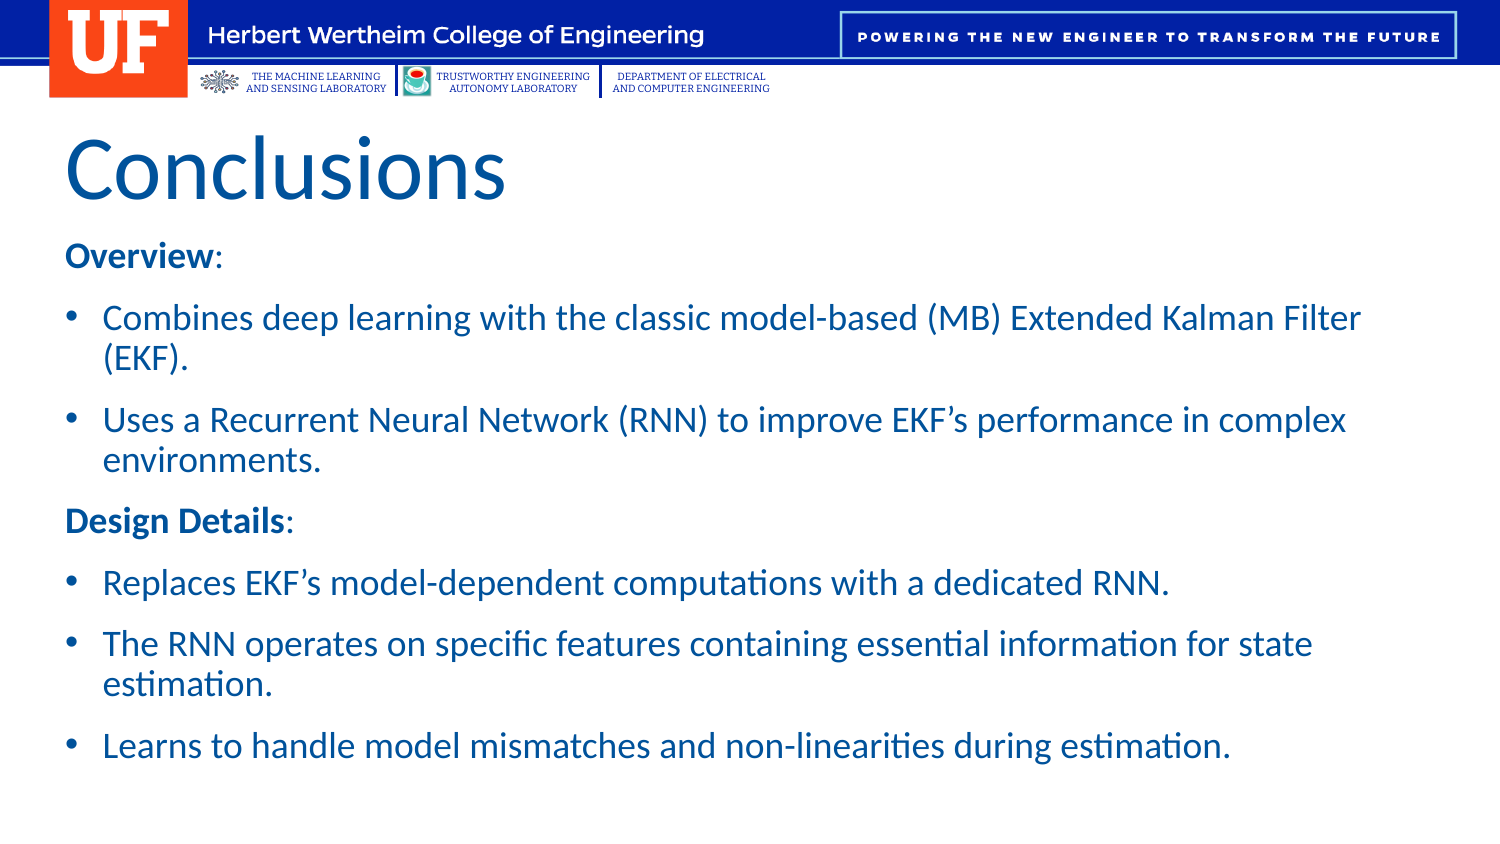

# Conclusions
Overview:
Combines deep learning with the classic model-based (MB) Extended Kalman Filter (EKF).
Uses a Recurrent Neural Network (RNN) to improve EKF’s performance in complex environments.
Design Details:
Replaces EKF’s model-dependent computations with a dedicated RNN.
The RNN operates on specific features containing essential information for state estimation.
Learns to handle model mismatches and non-linearities during estimation.